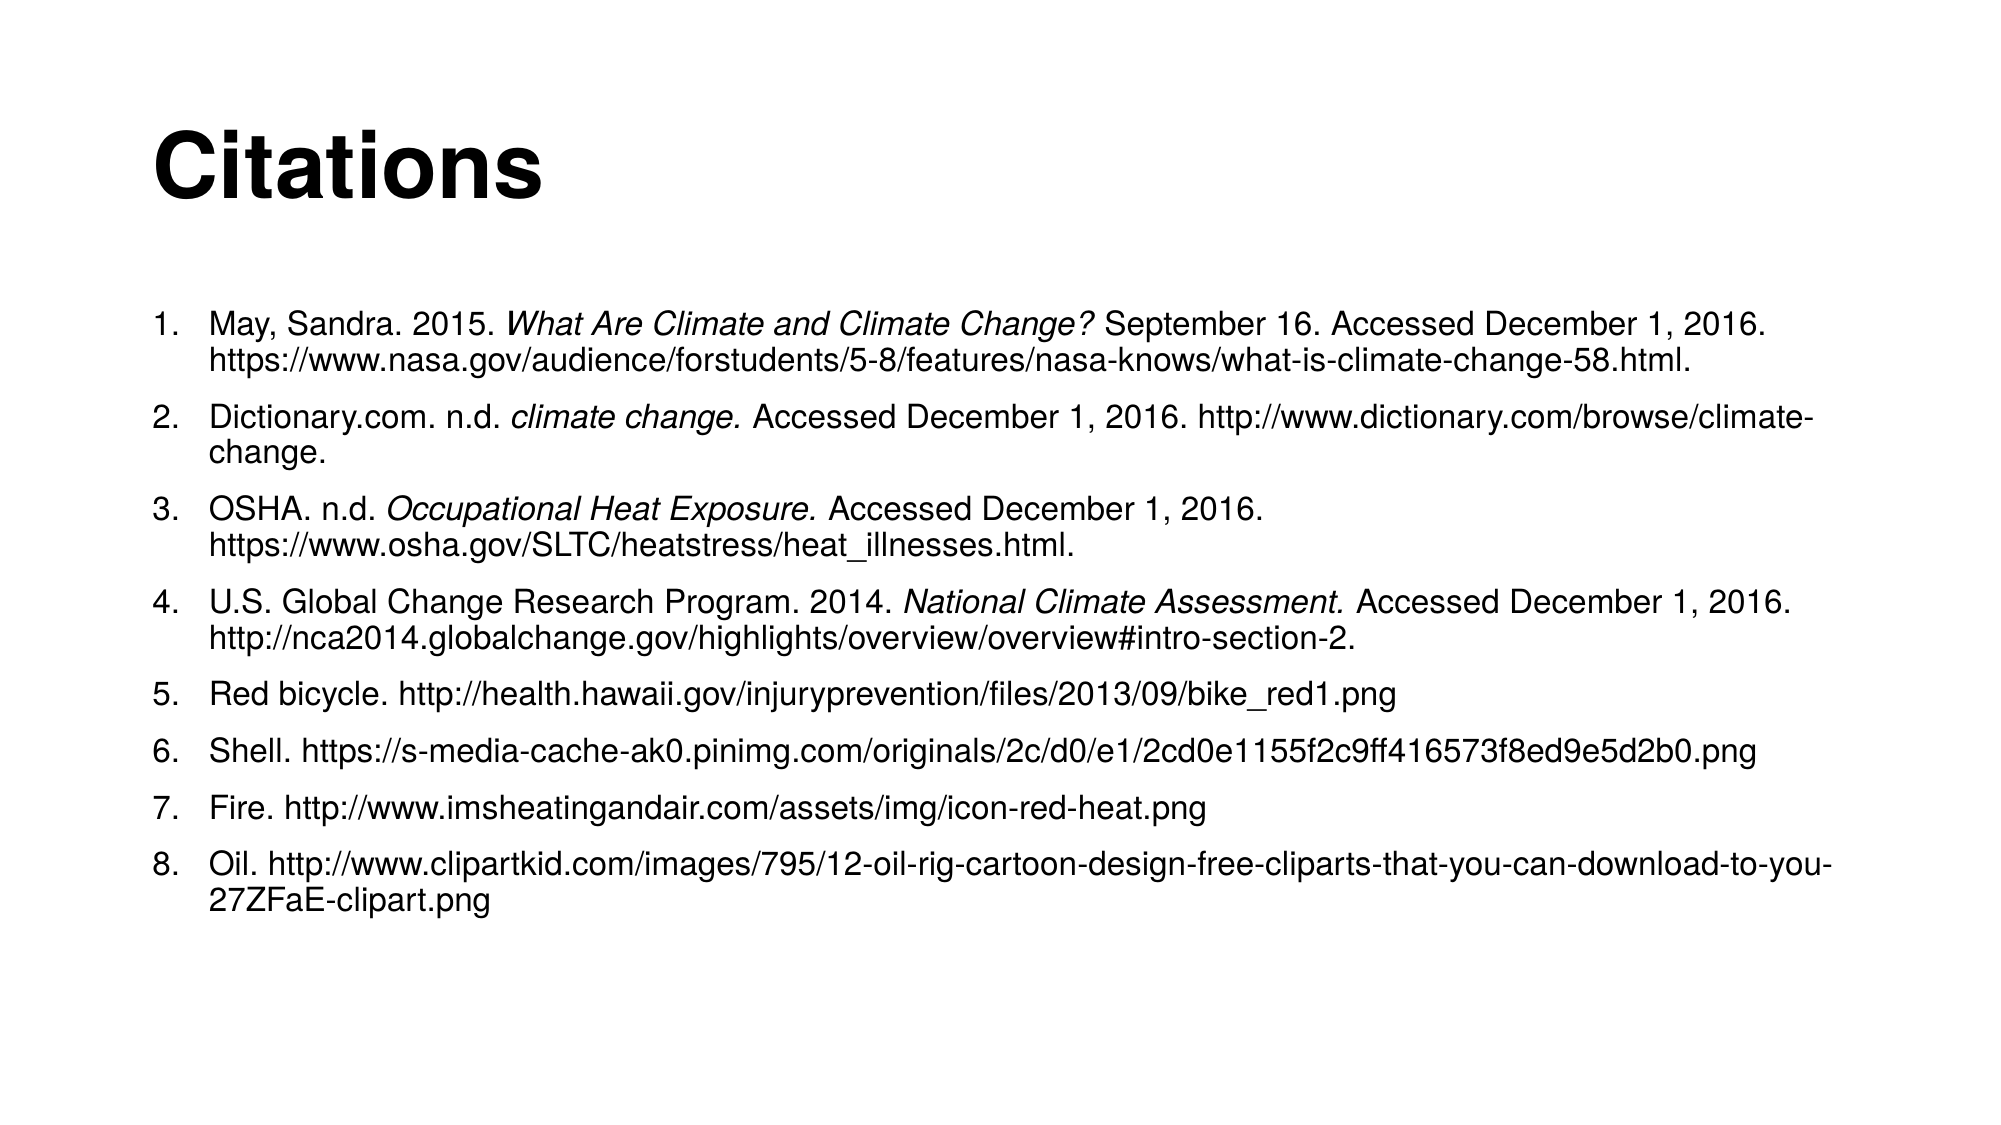

# Citations
May, Sandra. 2015. What Are Climate and Climate Change? September 16. Accessed December 1, 2016. https://www.nasa.gov/audience/forstudents/5-8/features/nasa-knows/what-is-climate-change-58.html.
Dictionary.com. n.d. climate change. Accessed December 1, 2016. http://www.dictionary.com/browse/climate-change.
OSHA. n.d. Occupational Heat Exposure. Accessed December 1, 2016. https://www.osha.gov/SLTC/heatstress/heat_illnesses.html.
U.S. Global Change Research Program. 2014. National Climate Assessment. Accessed December 1, 2016. http://nca2014.globalchange.gov/highlights/overview/overview#intro-section-2.
Red bicycle. http://health.hawaii.gov/injuryprevention/files/2013/09/bike_red1.png
Shell. https://s-media-cache-ak0.pinimg.com/originals/2c/d0/e1/2cd0e1155f2c9ff416573f8ed9e5d2b0.png
Fire. http://www.imsheatingandair.com/assets/img/icon-red-heat.png
Oil. http://www.clipartkid.com/images/795/12-oil-rig-cartoon-design-free-cliparts-that-you-can-download-to-you-27ZFaE-clipart.png